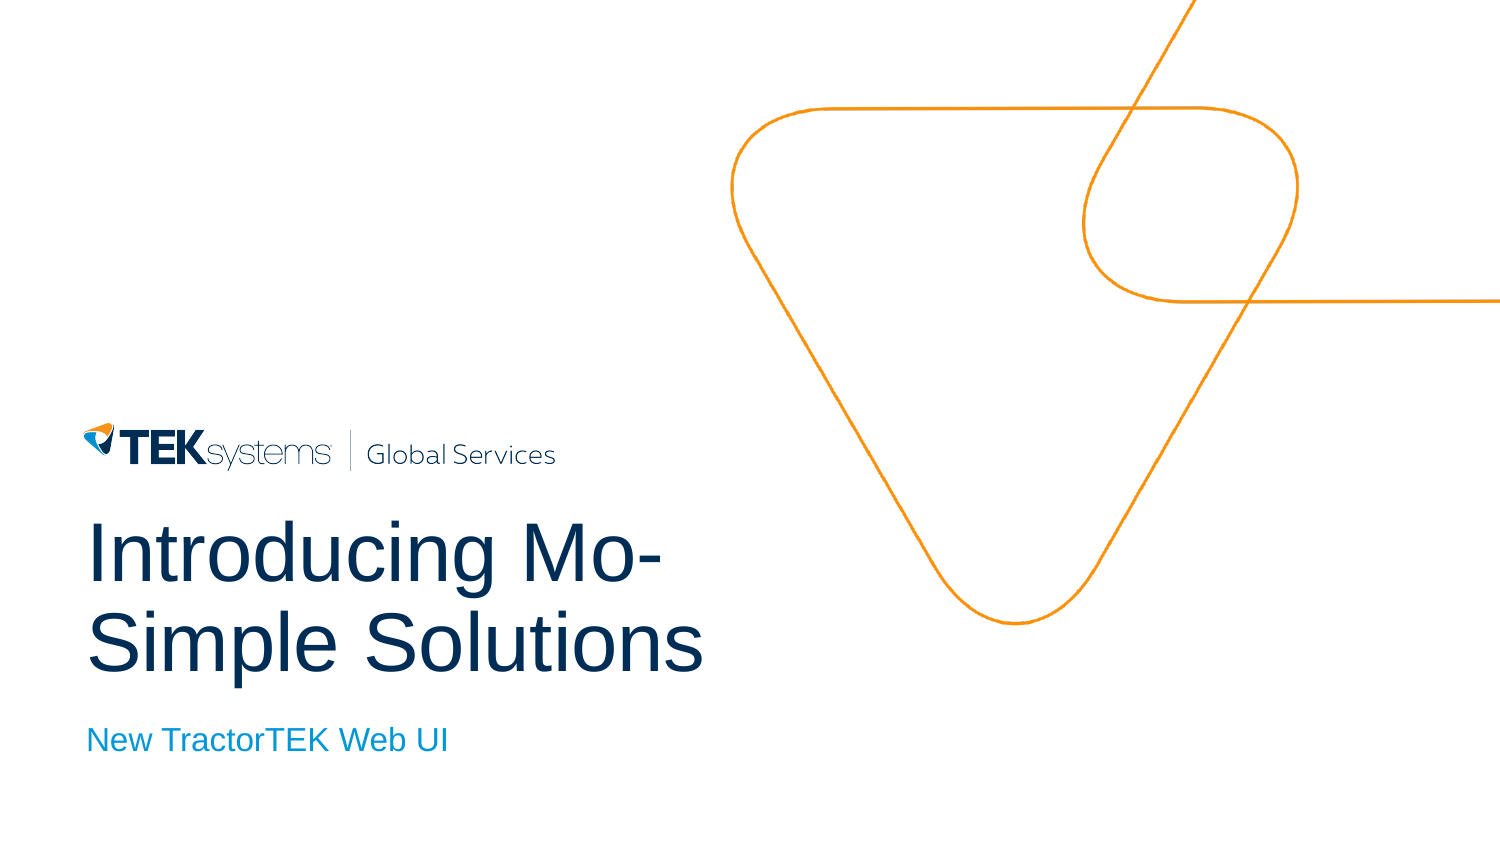

# Introducing Mo-Simple Solutions
New TractorTEK Web UI